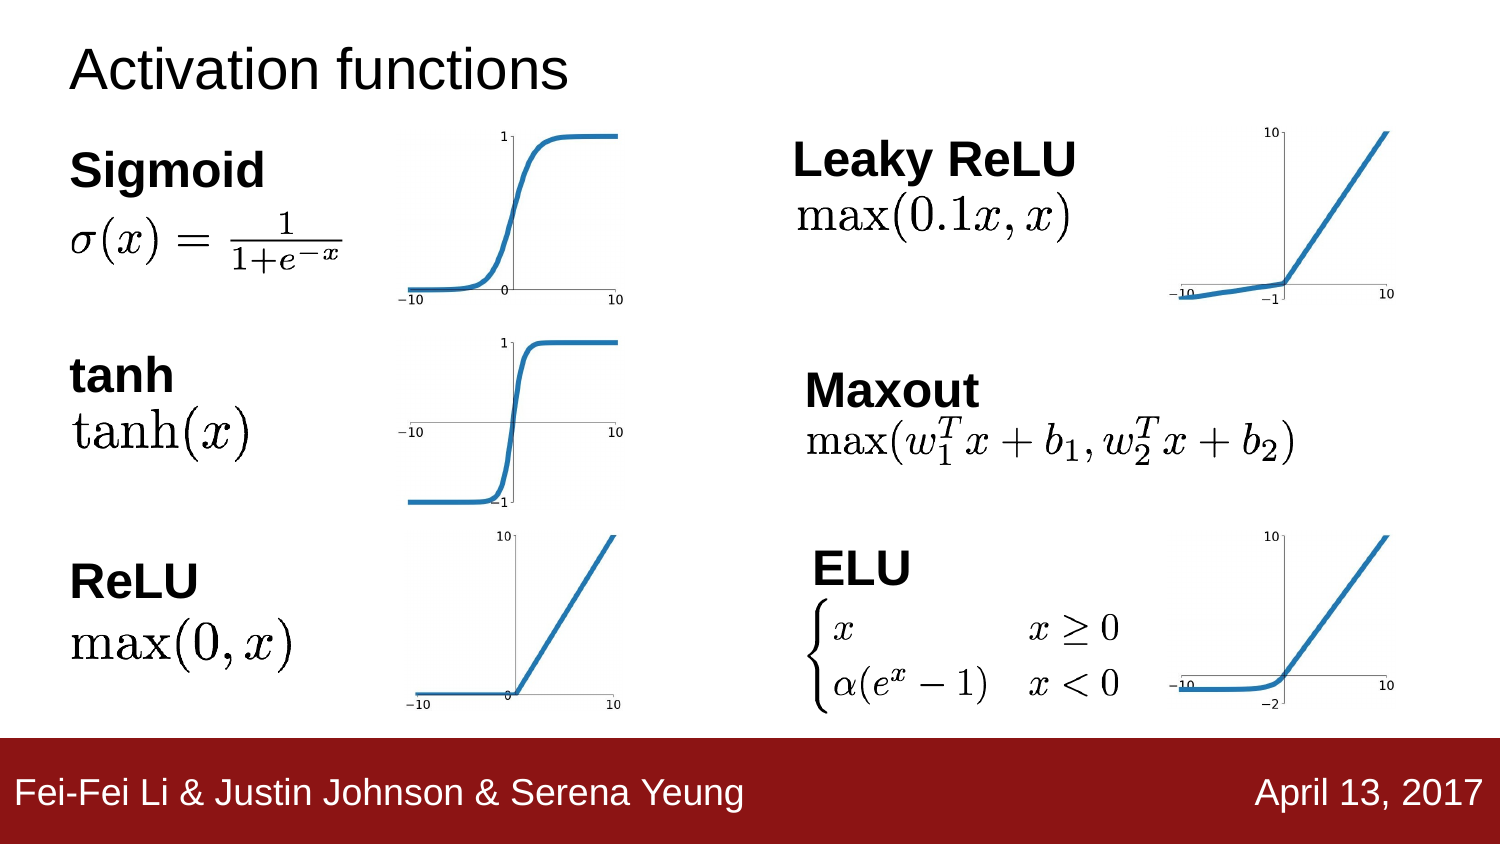

# Activation functions
Leaky ReLU

Sigmoid

tanh

Maxout

ELU
ReLU

Fei-Fei Li & Justin Johnson & Serena Yeung
April 13, 2017